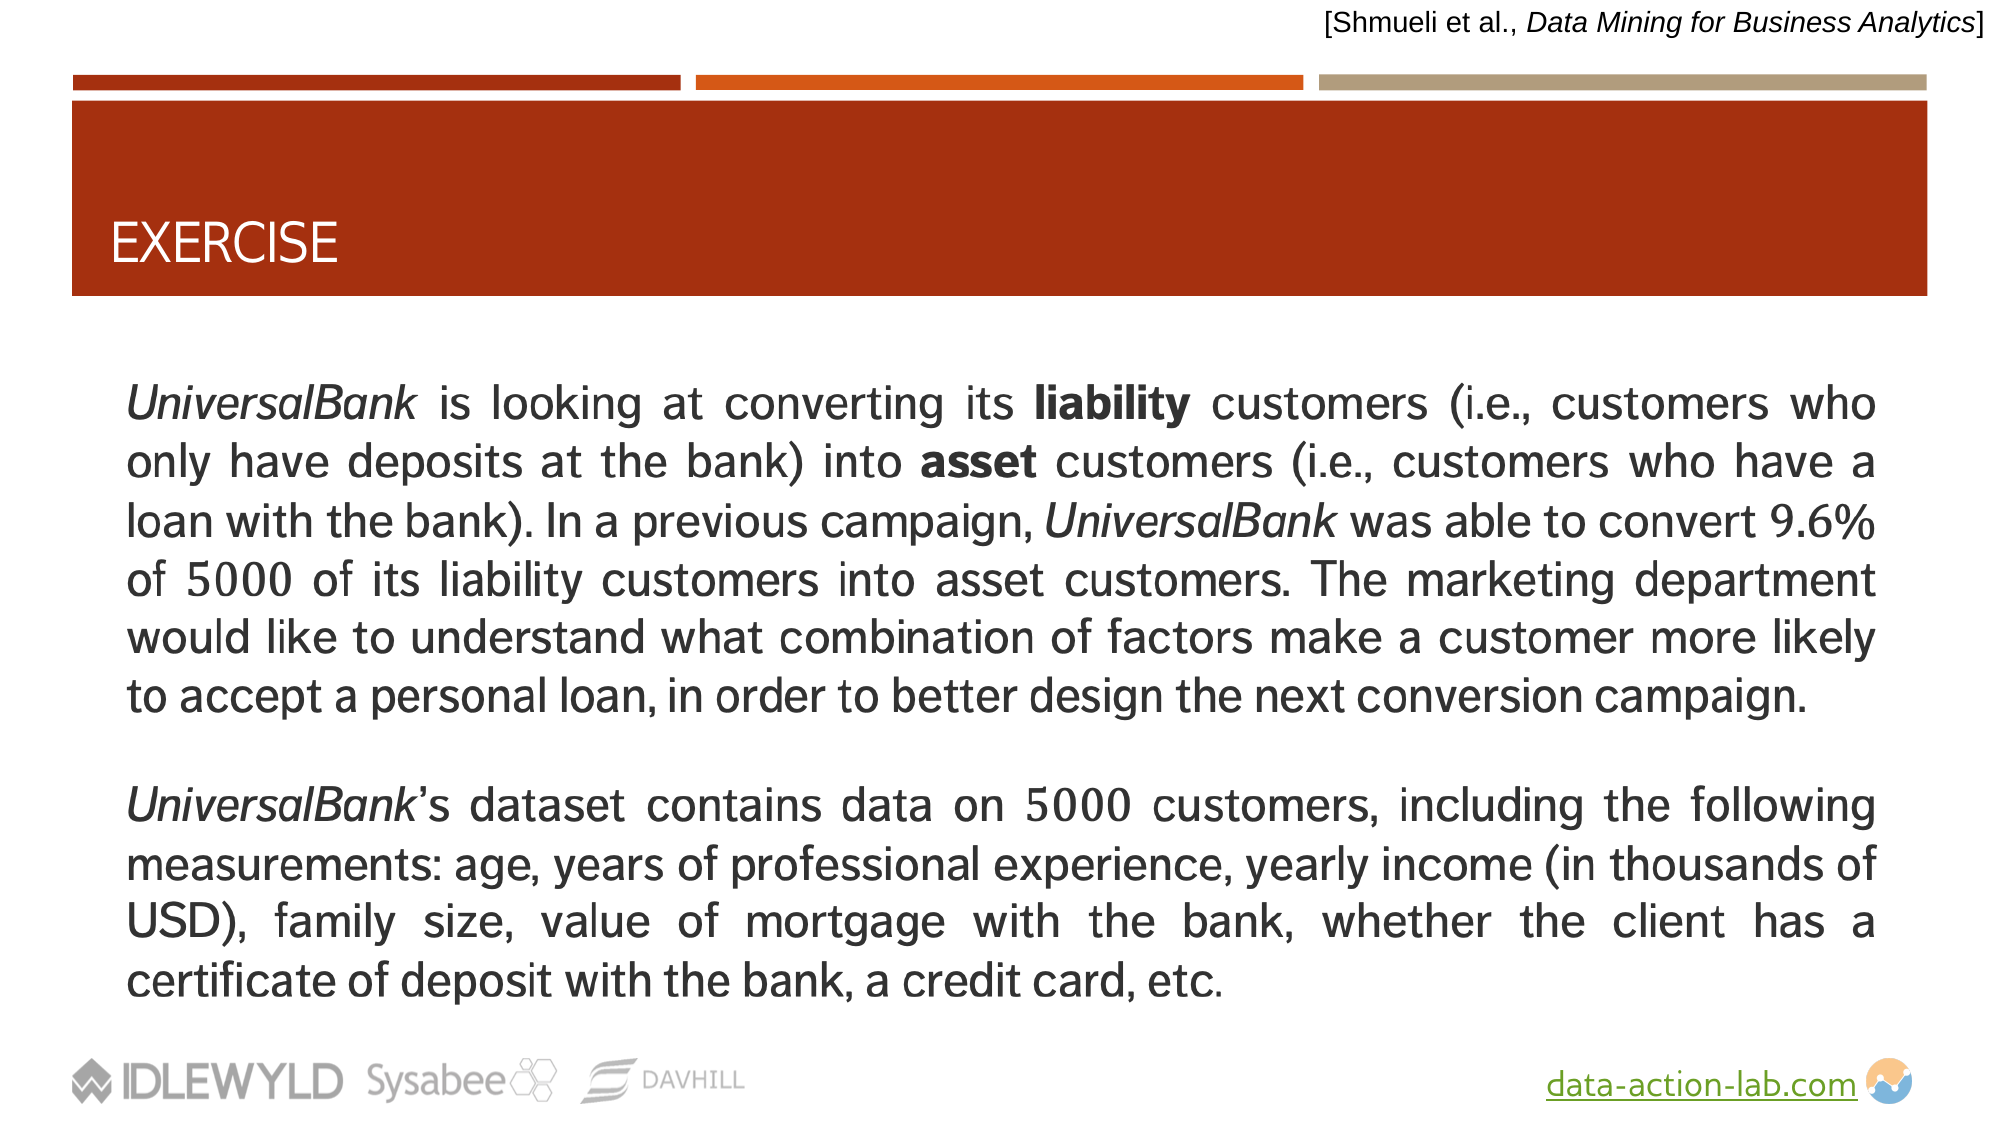

[Shmueli et al., Data Mining for Business Analytics]
# EXERCISE